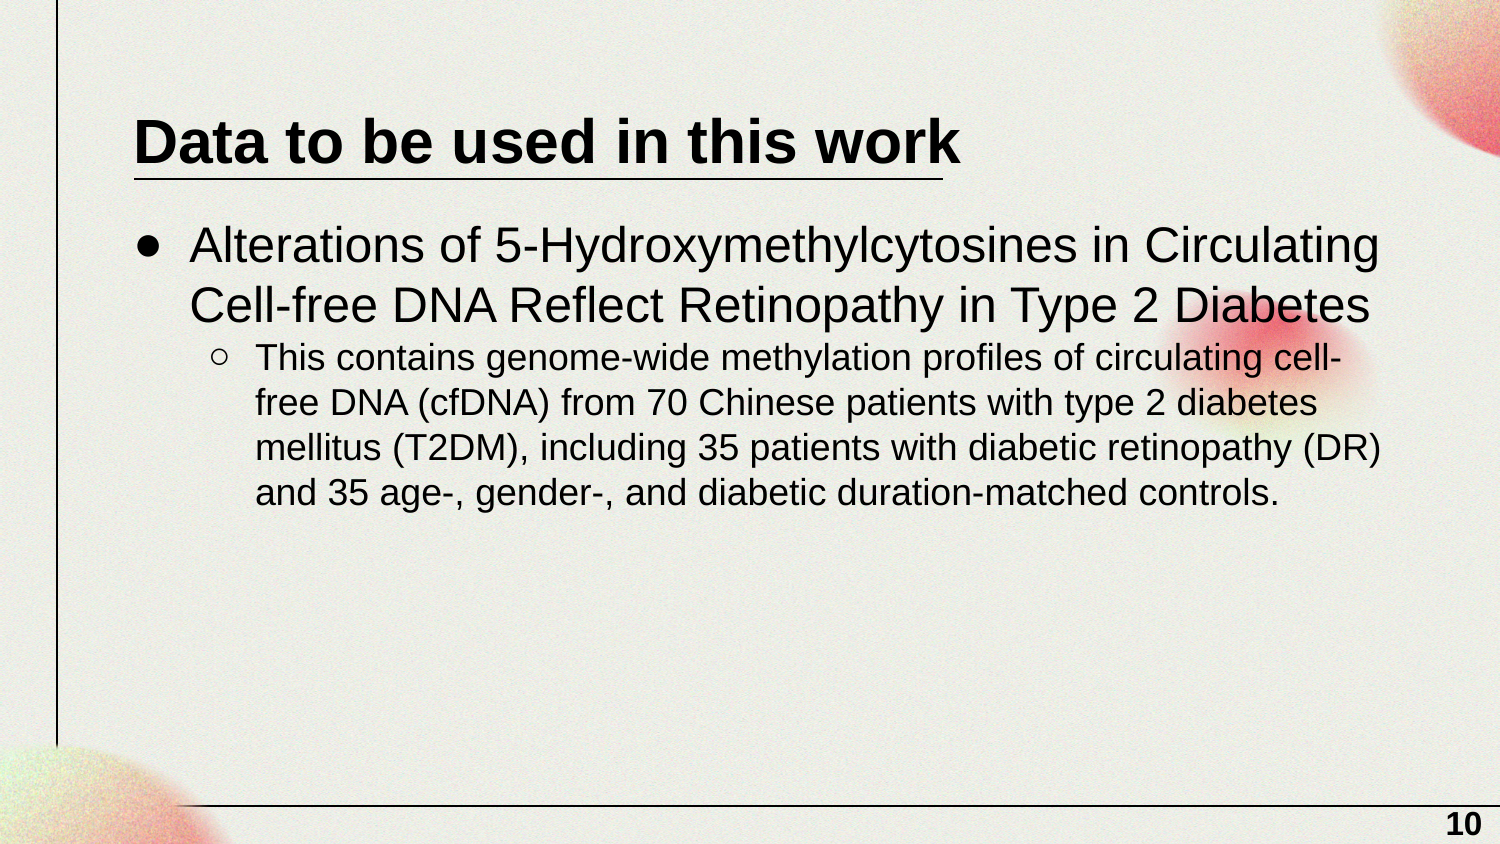

# Data to be used in this work
Alterations of 5-Hydroxymethylcytosines in Circulating Cell-free DNA Reflect Retinopathy in Type 2 Diabetes
This contains genome-wide methylation profiles of circulating cell-free DNA (cfDNA) from 70 Chinese patients with type 2 diabetes mellitus (T2DM), including 35 patients with diabetic retinopathy (DR) and 35 age-, gender-, and diabetic duration-matched controls.
10